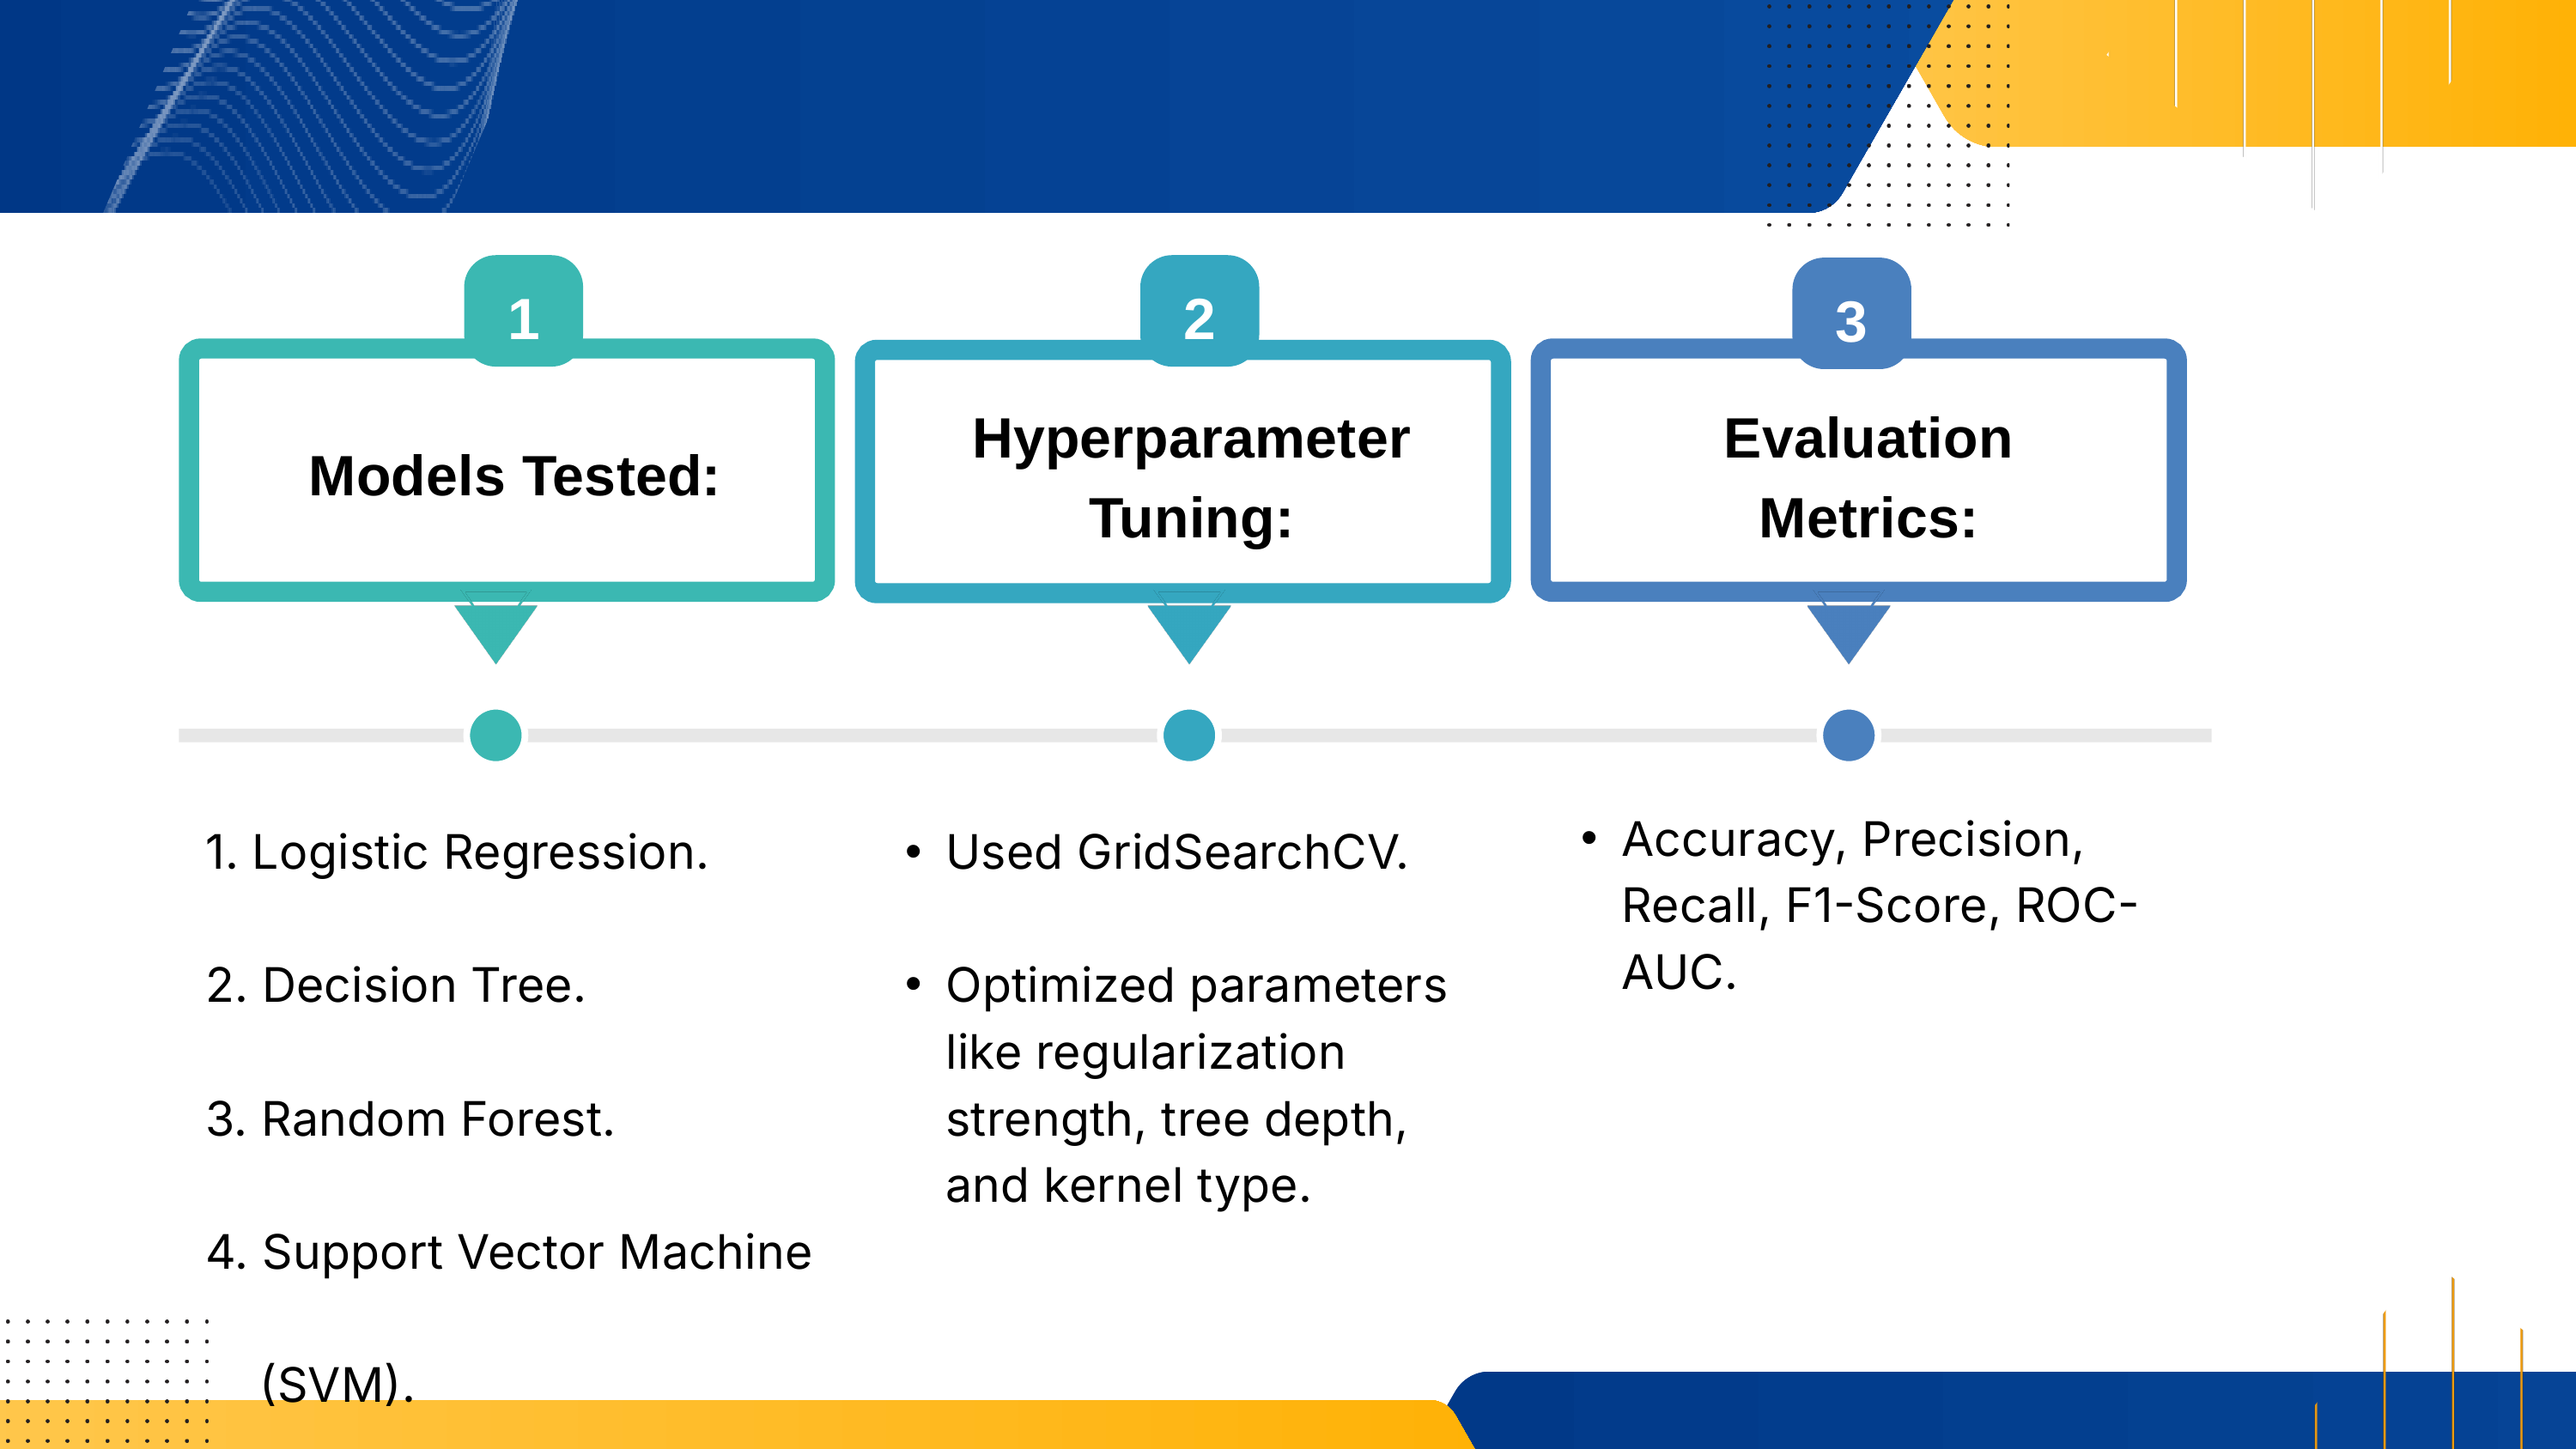

1
2
3

Evaluation Metrics:
Hyperparameter Tuning:
Models Tested:

Accuracy, Precision, Recall, F1-Score, ROC-AUC.
1. Logistic Regression.

2. Decision Tree.

3. Random Forest.

4. Support Vector Machine
    (SVM).

Used GridSearchCV.

Optimized parameters like regularization strength, tree depth, and kernel type.